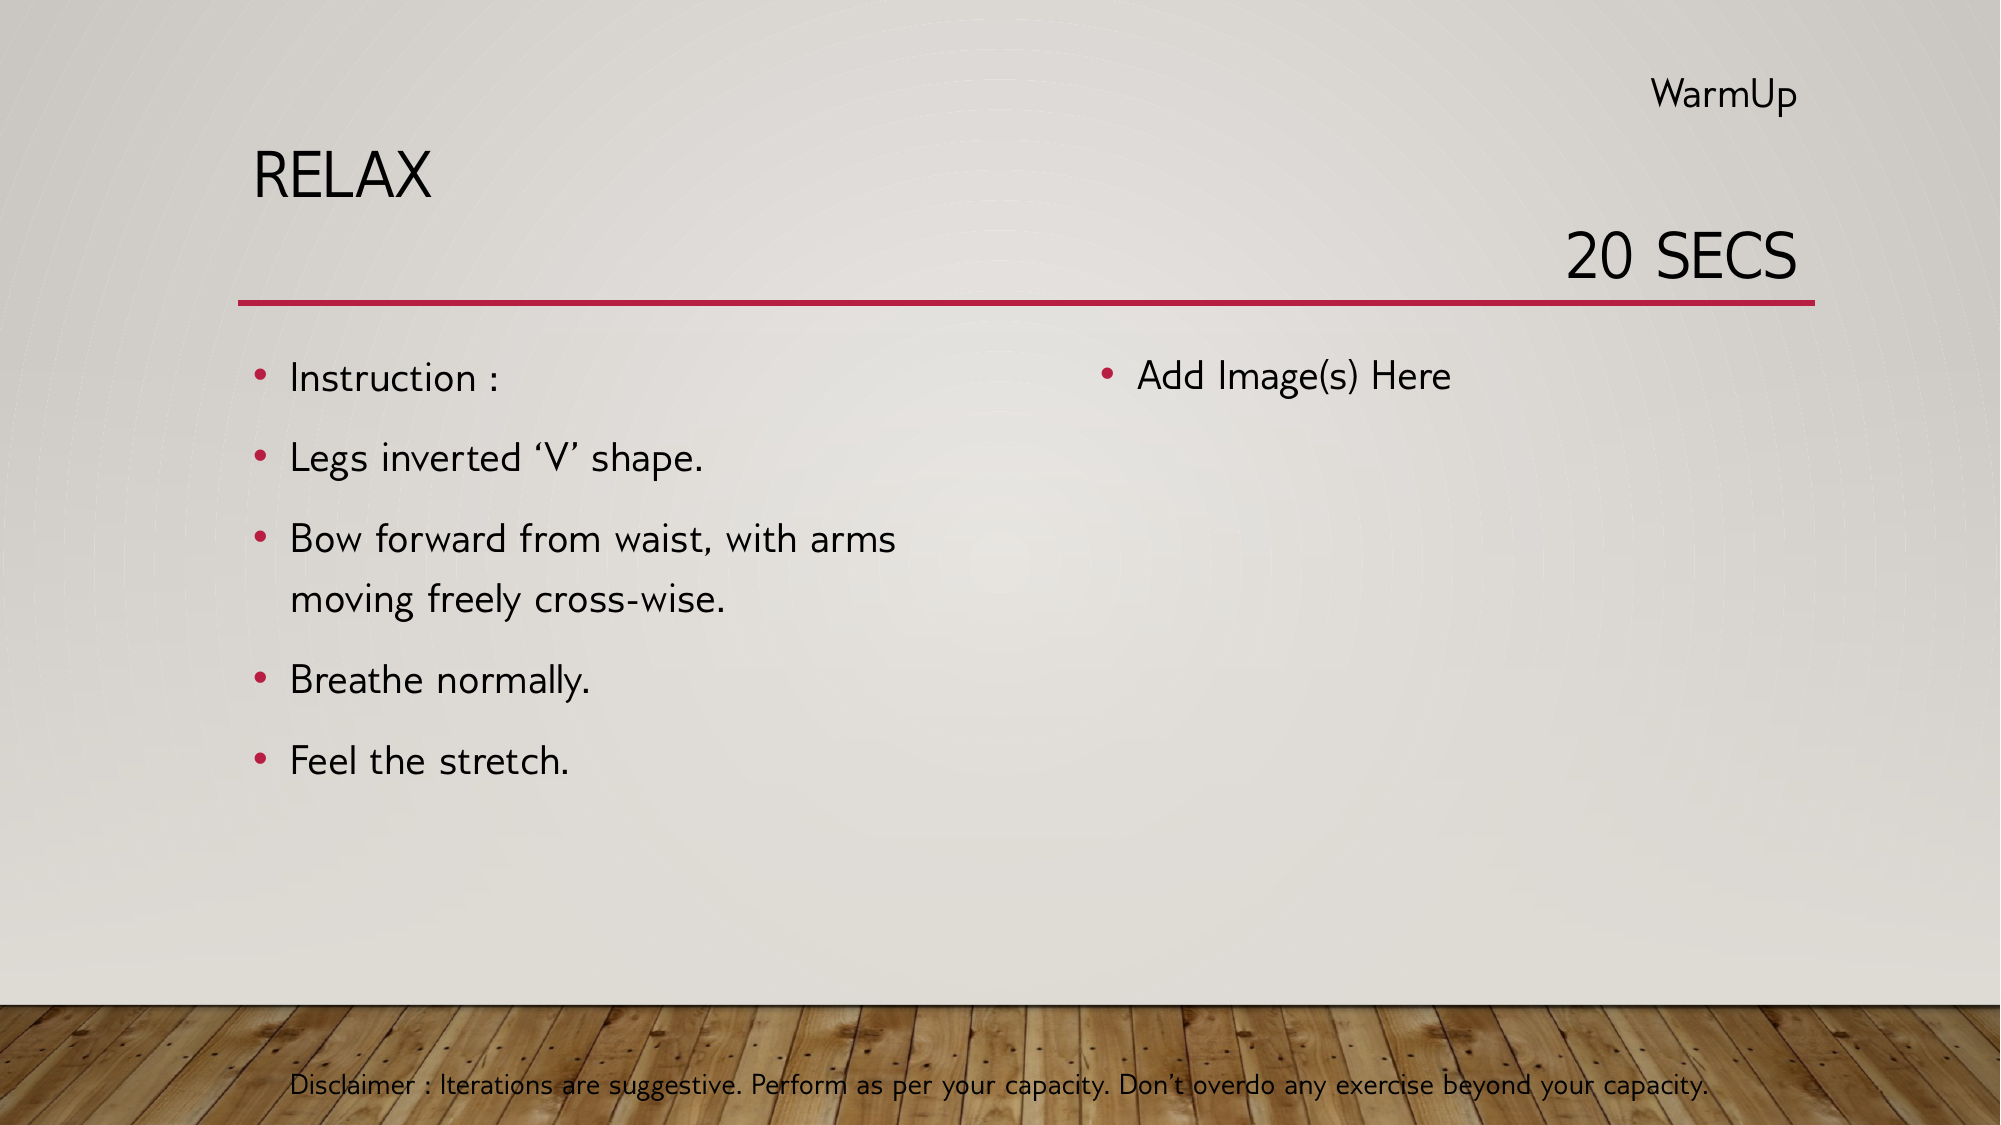

WarmUp
# relax
20 secs
Add Image(s) Here

Instruction :
Legs inverted ‘V’ shape.
Bow forward from waist, with arms moving freely cross-wise.
Breathe normally.
Feel the stretch.
Disclaimer : Iterations are suggestive. Perform as per your capacity. Don’t overdo any exercise beyond your capacity.